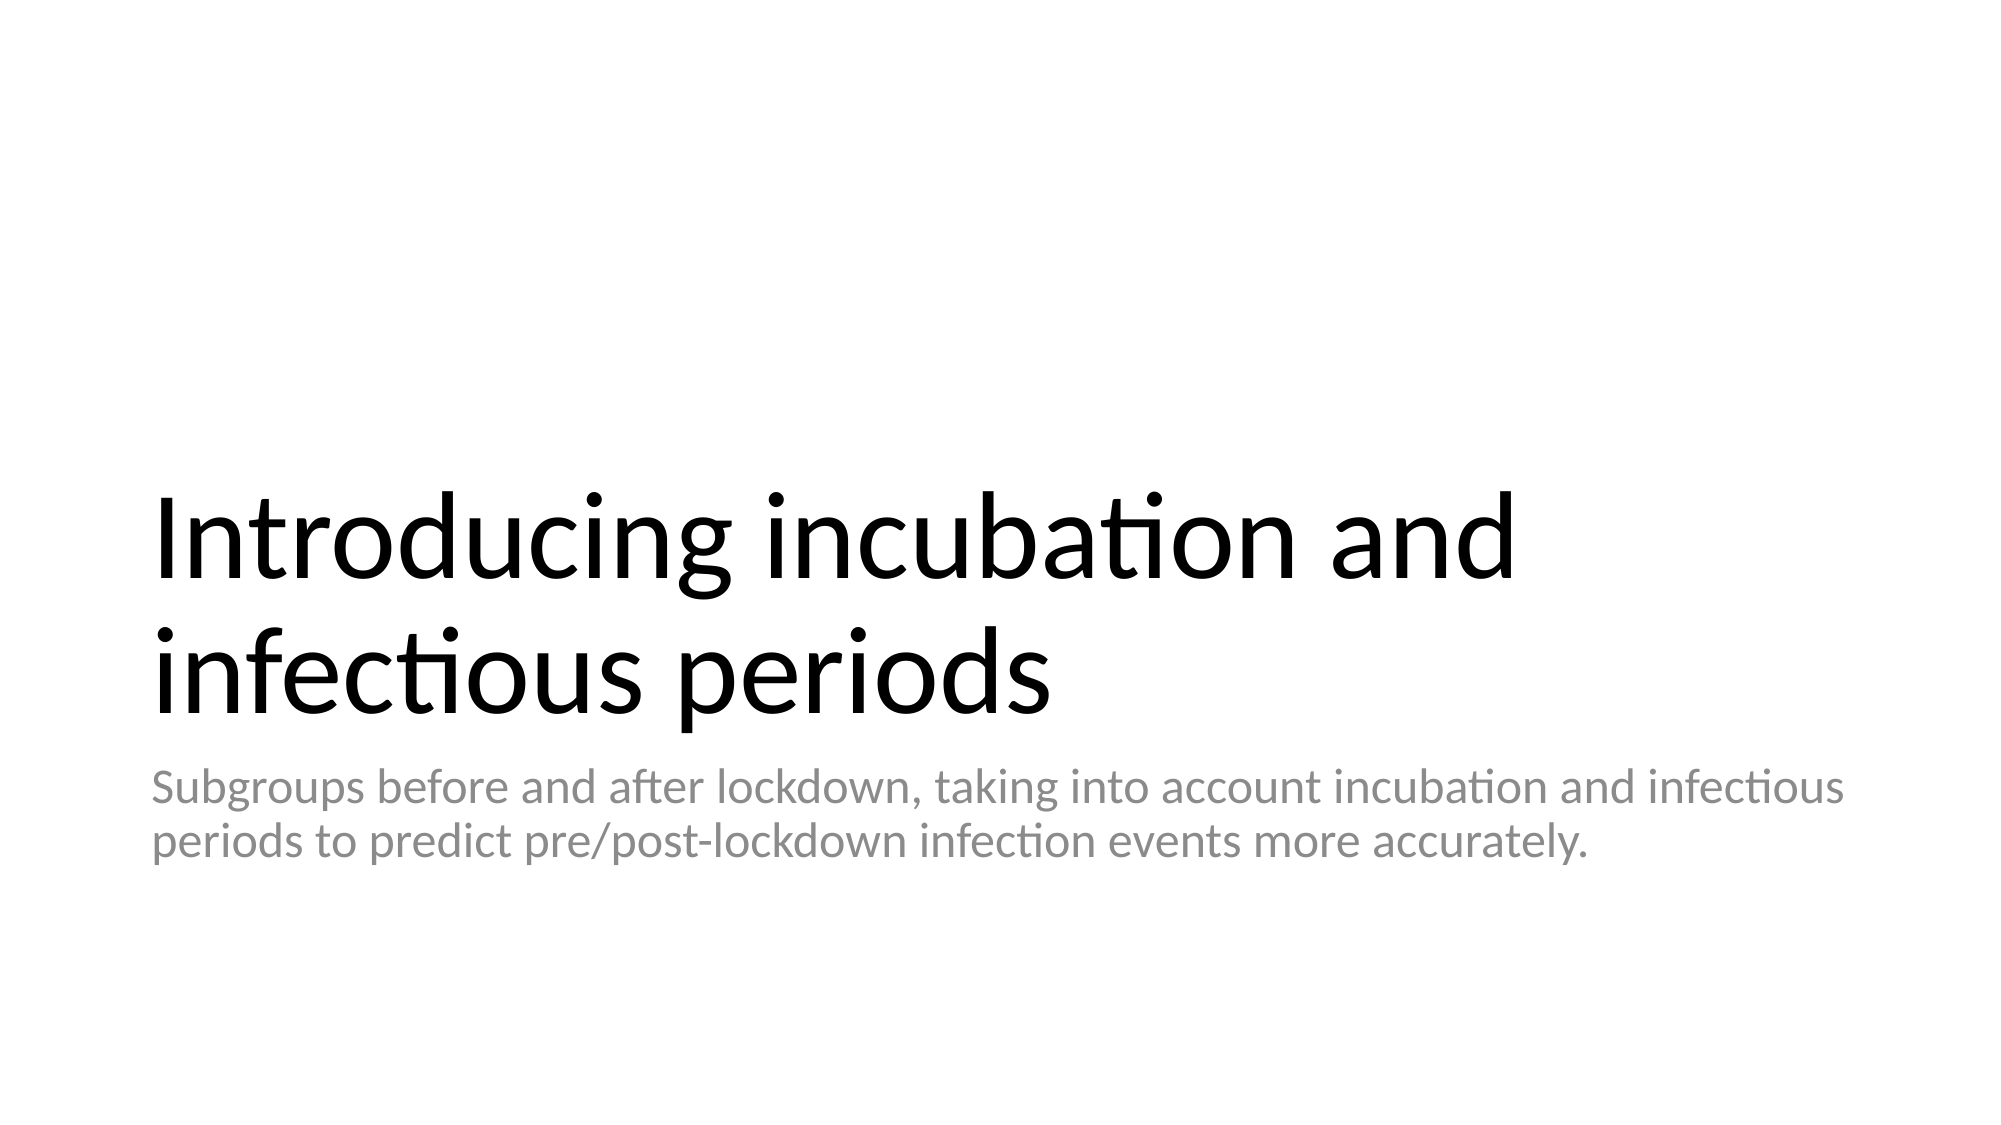

# Introducing incubation and infectious periods
Subgroups before and after lockdown, taking into account incubation and infectious periods to predict pre/post-lockdown infection events more accurately.